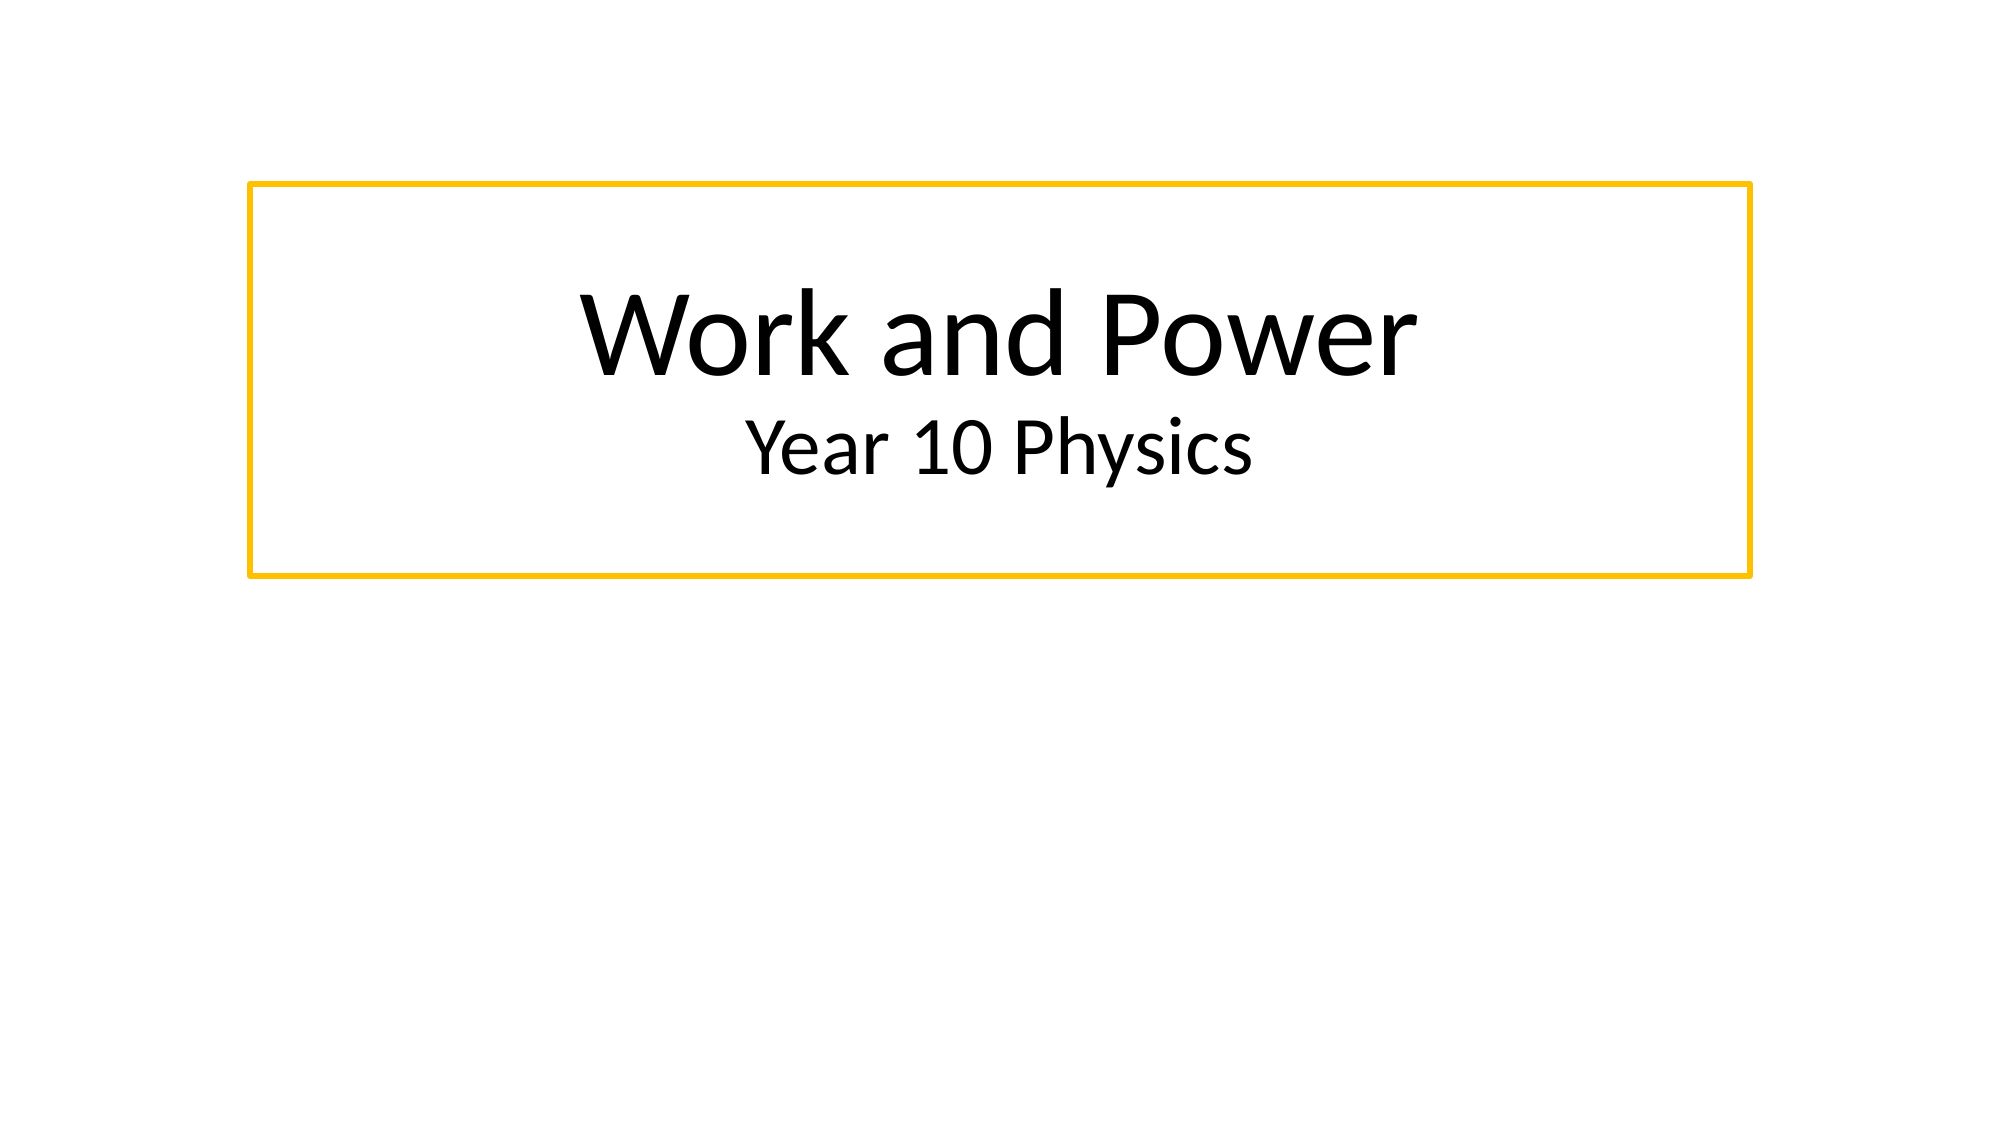

# Work and Power Year 10 Physics